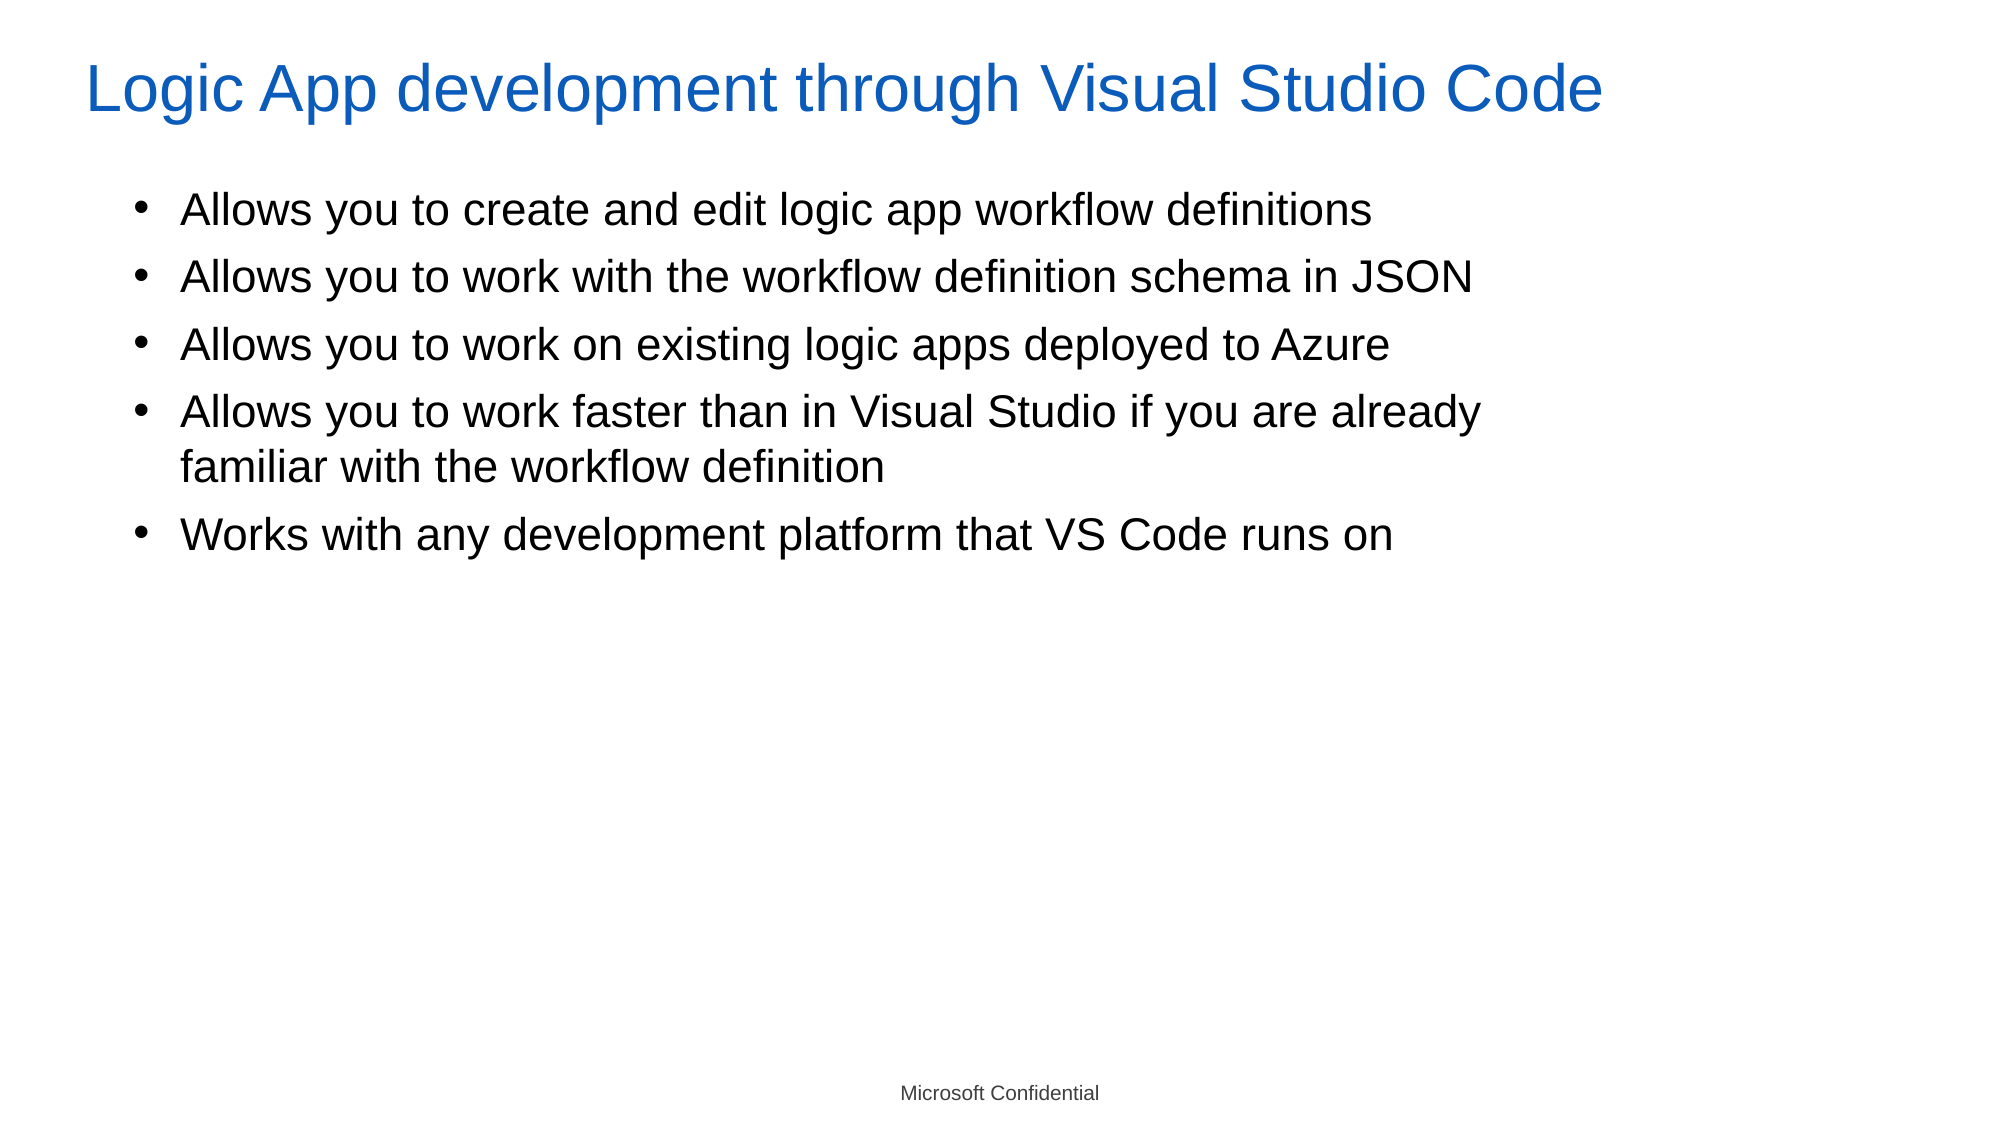

Logic App development through Visual Studio Code
Allows you to create and edit logic app workflow definitions
Allows you to work with the workflow definition schema in JSON
Allows you to work on existing logic apps deployed to Azure
Allows you to work faster than in Visual Studio if you are already familiar with the workflow definition
Works with any development platform that VS Code runs on